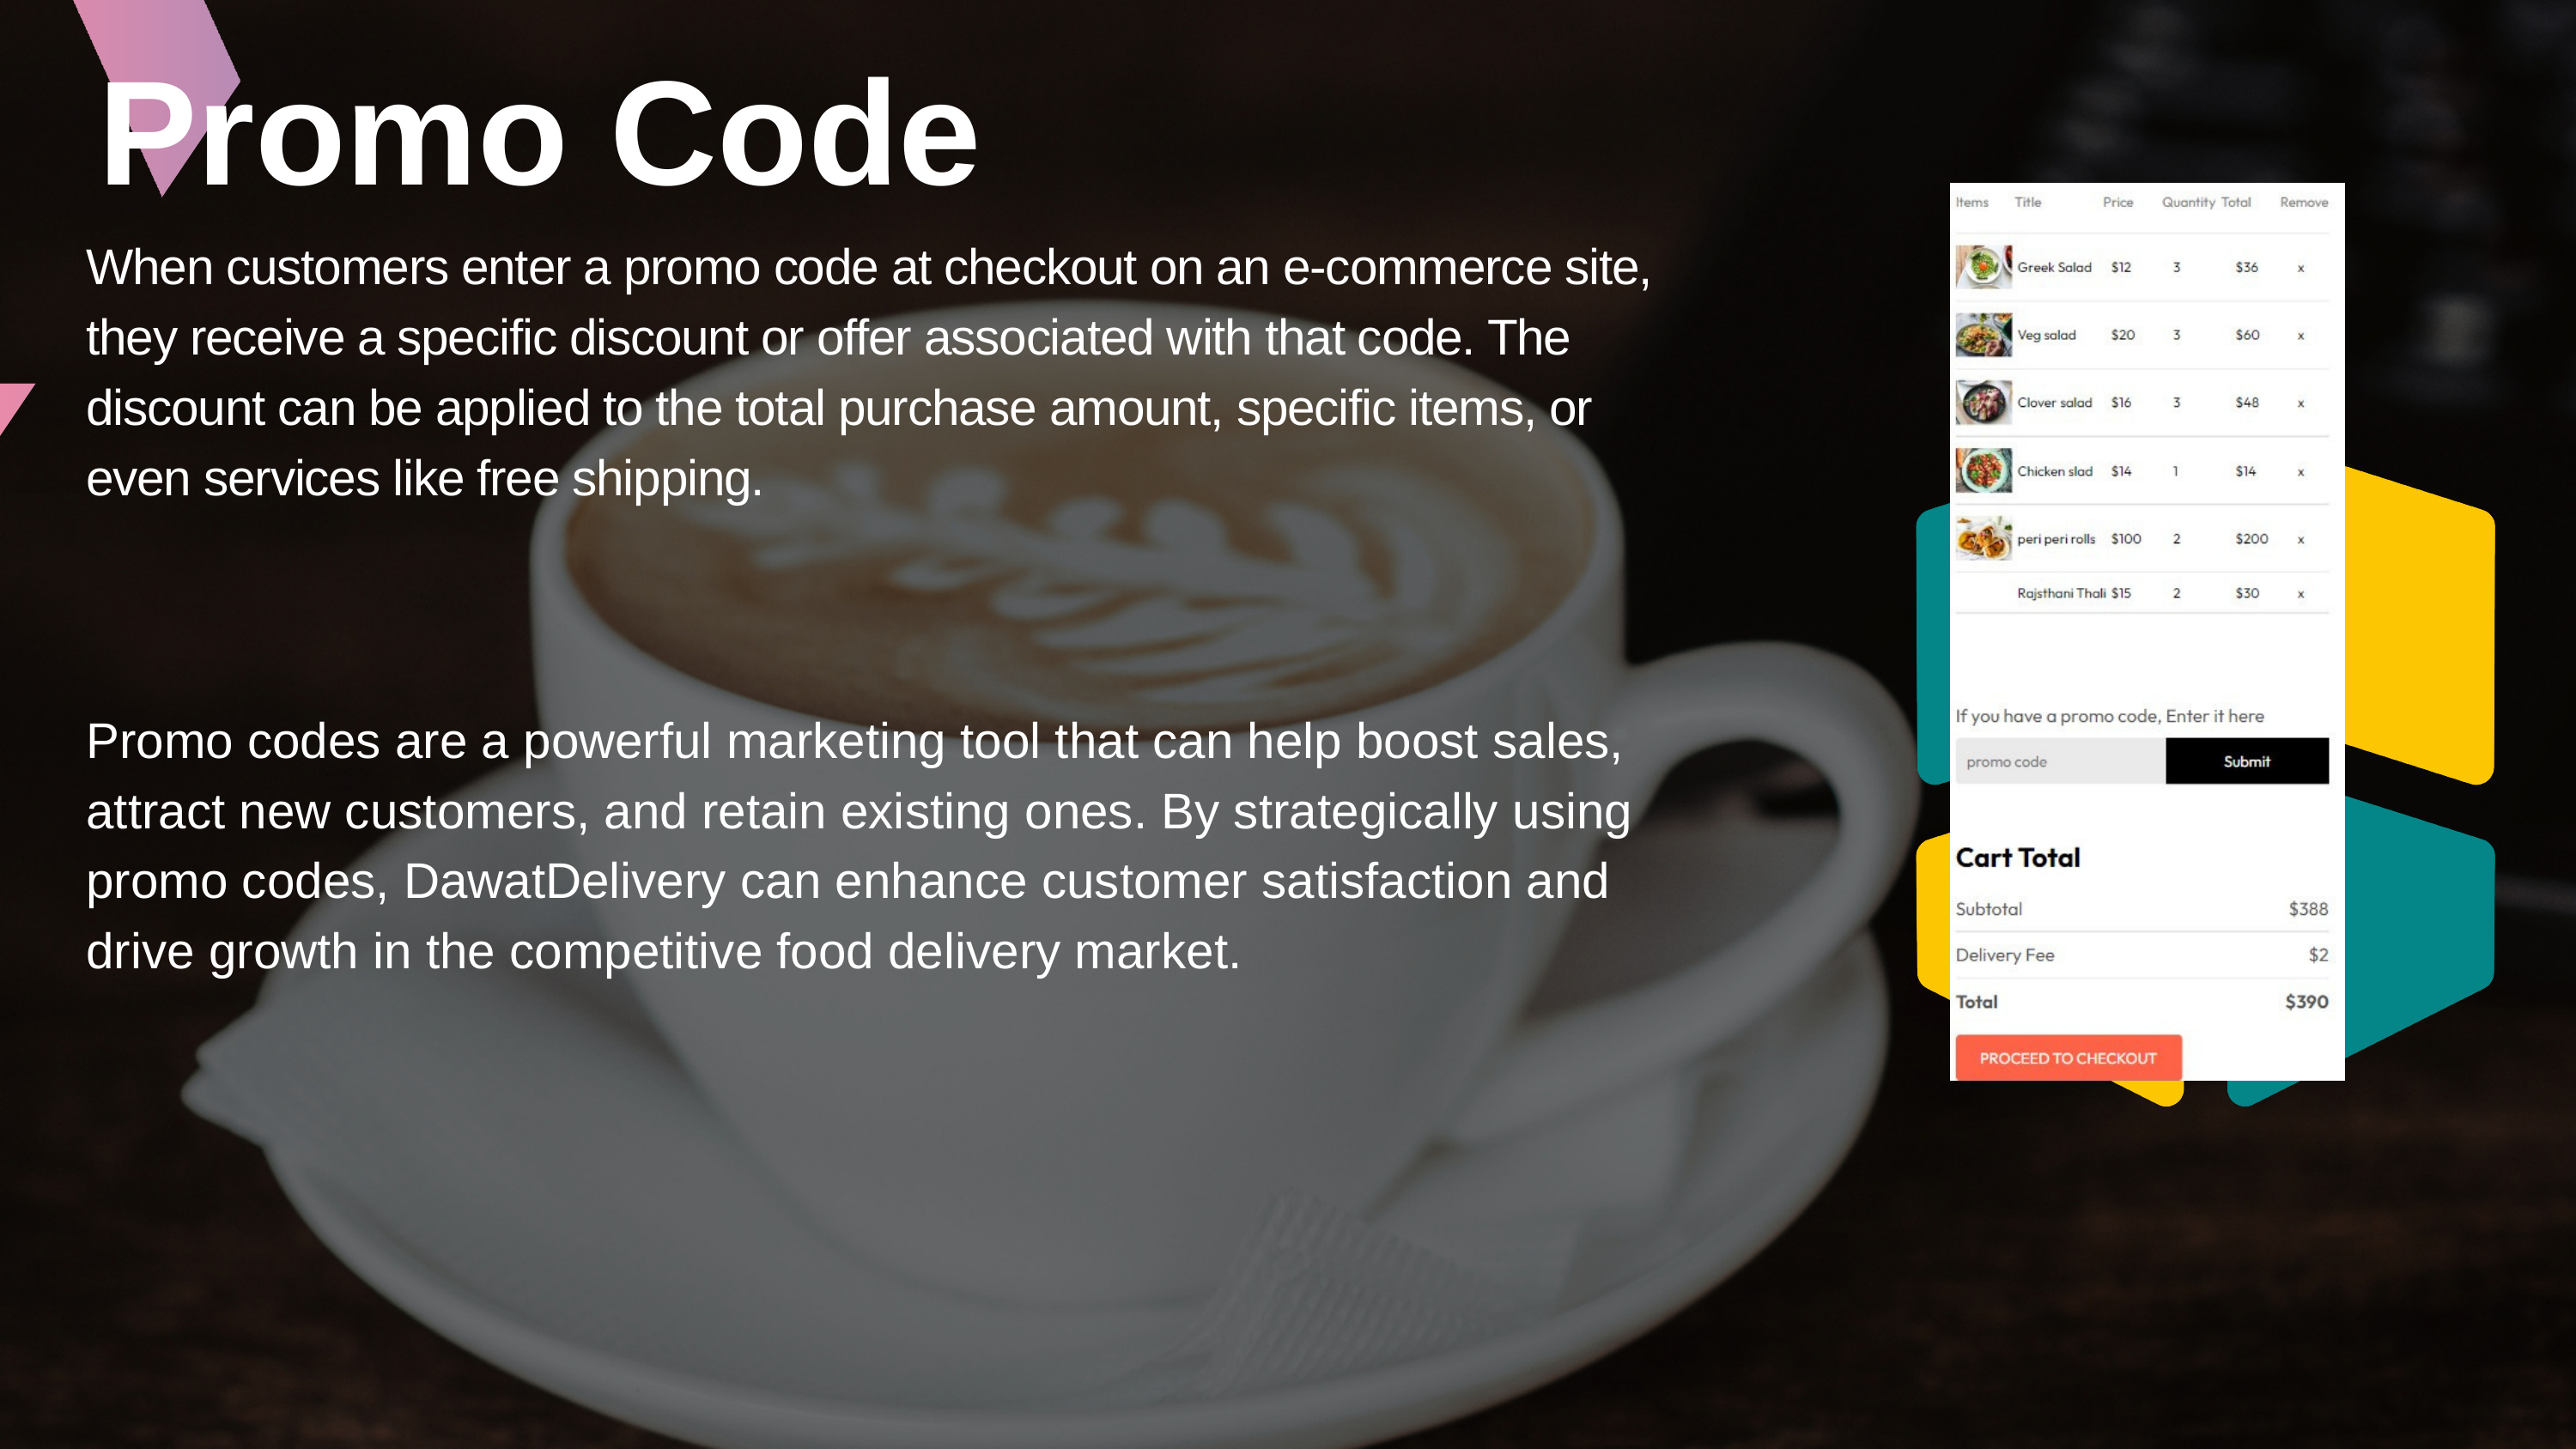

Promo Code

When customers enter a promo code at checkout on an e-commerce site, they receive a specific discount or offer associated with that code. The discount can be applied to the total purchase amount, specific items, or even services like free shipping.

Promo codes are a powerful marketing tool that can help boost sales, attract new customers, and retain existing ones. By strategically using promo codes, DawatDelivery can enhance customer satisfaction and drive growth in the competitive food delivery market.